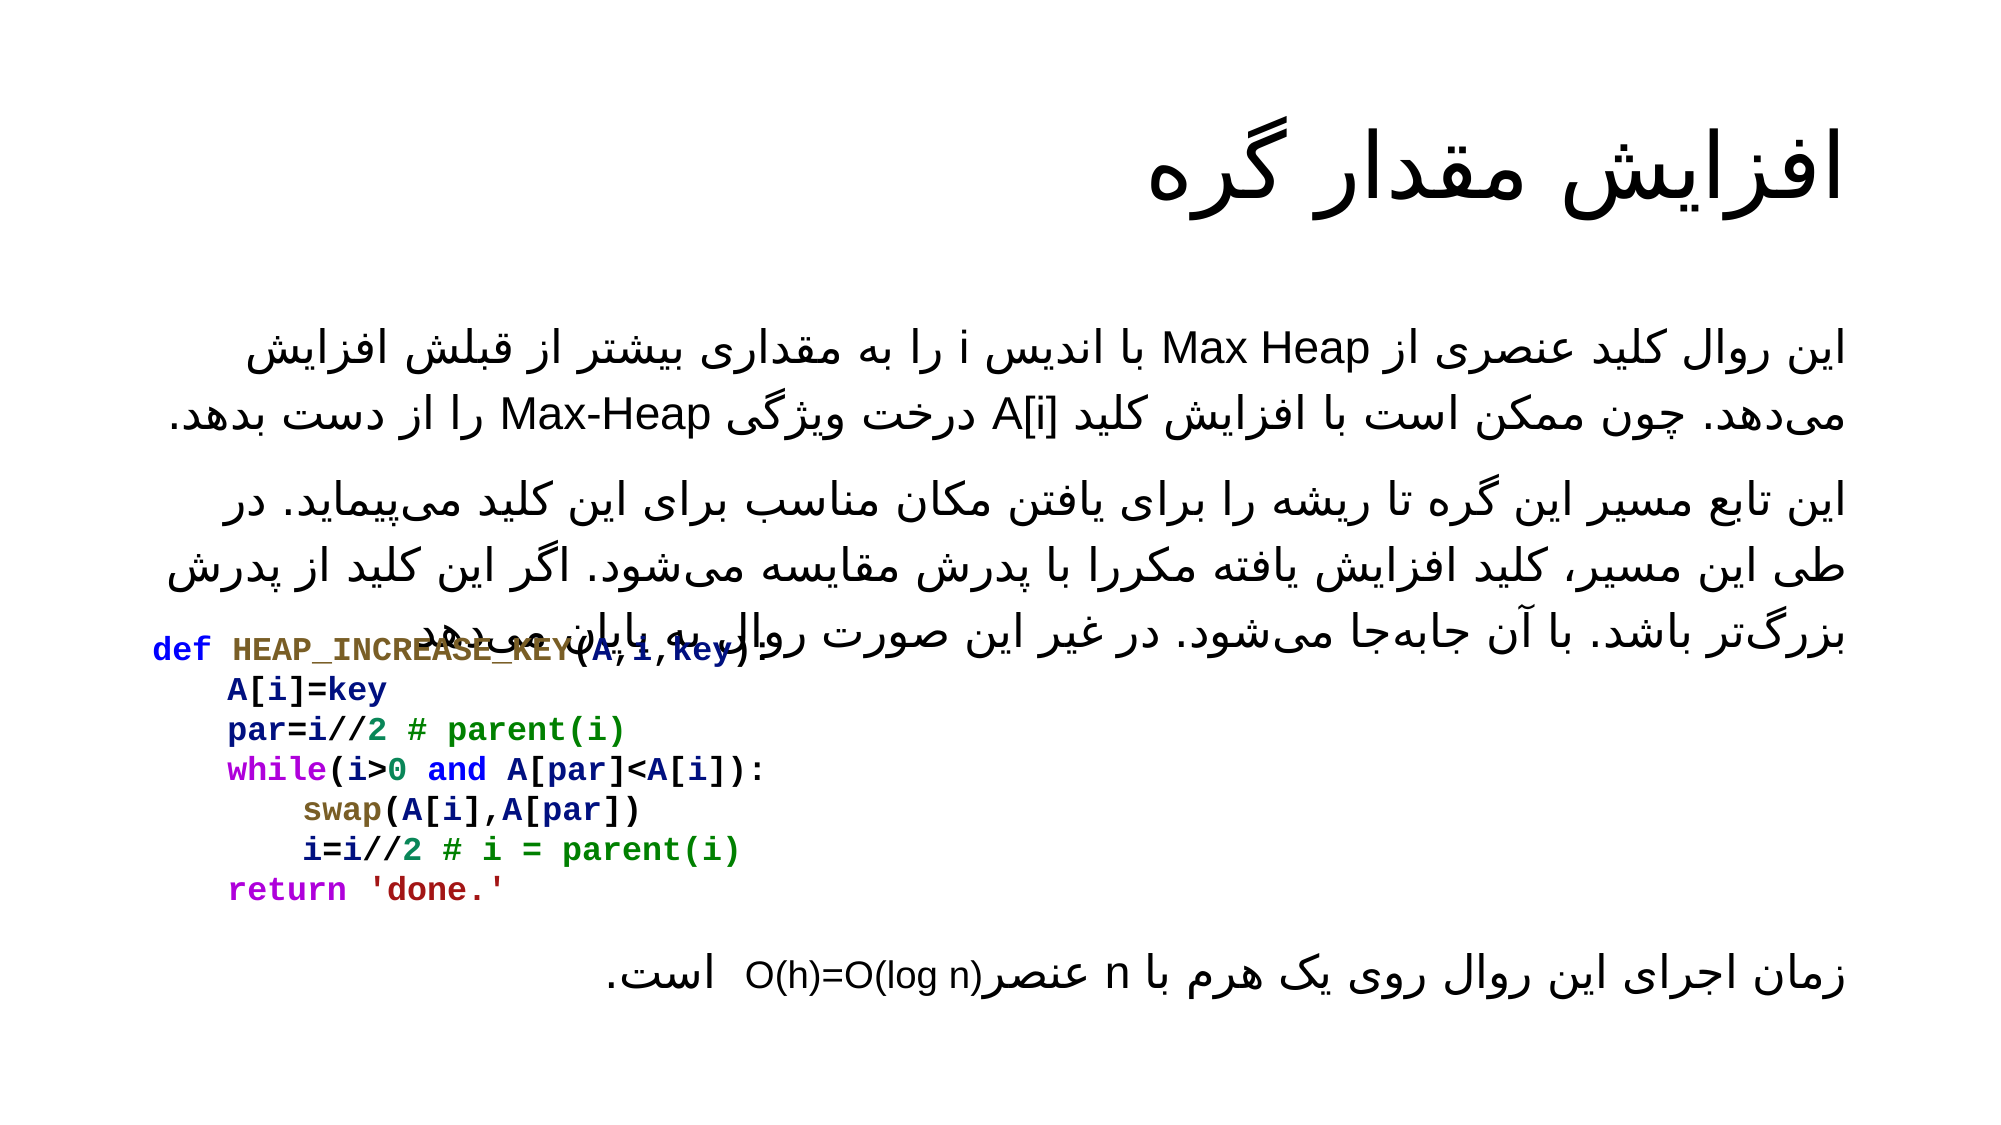

# افزایش مقدار گره
این روال کلید عنصری از Max Heap با اندیس i را به مقداری بیشتر از قبلش افزایش می‌دهد. چون ممکن است با افزایش کلید A[i] درخت ویژگی Max-Heap را از دست بدهد.
این تابع مسیر اين گره تا ريشه را برای یافتن مکان مناسب برای این کلید می‌پيماید. در طی این مسیر، کلید افزایش یافته مکررا با پدرش مقایسه می‌شود. اگر اين کلید از پدرش بزرگ‌تر باشد. با آن جابه‌جا می‌شود. در غیر این صورت روال به پایان می‌دهد.

زمان اجرای اين روال روی یک هرم با n عنصرO(h)=O(log n)  است.
def HEAP_INCREASE_KEY(A,i,key):
A[i]=key
par=i//2 # parent(i)
while(i>0 and A[par]<A[i]):
swap(A[i],A[par])
i=i//2 # i = parent(i)
return 'done.'